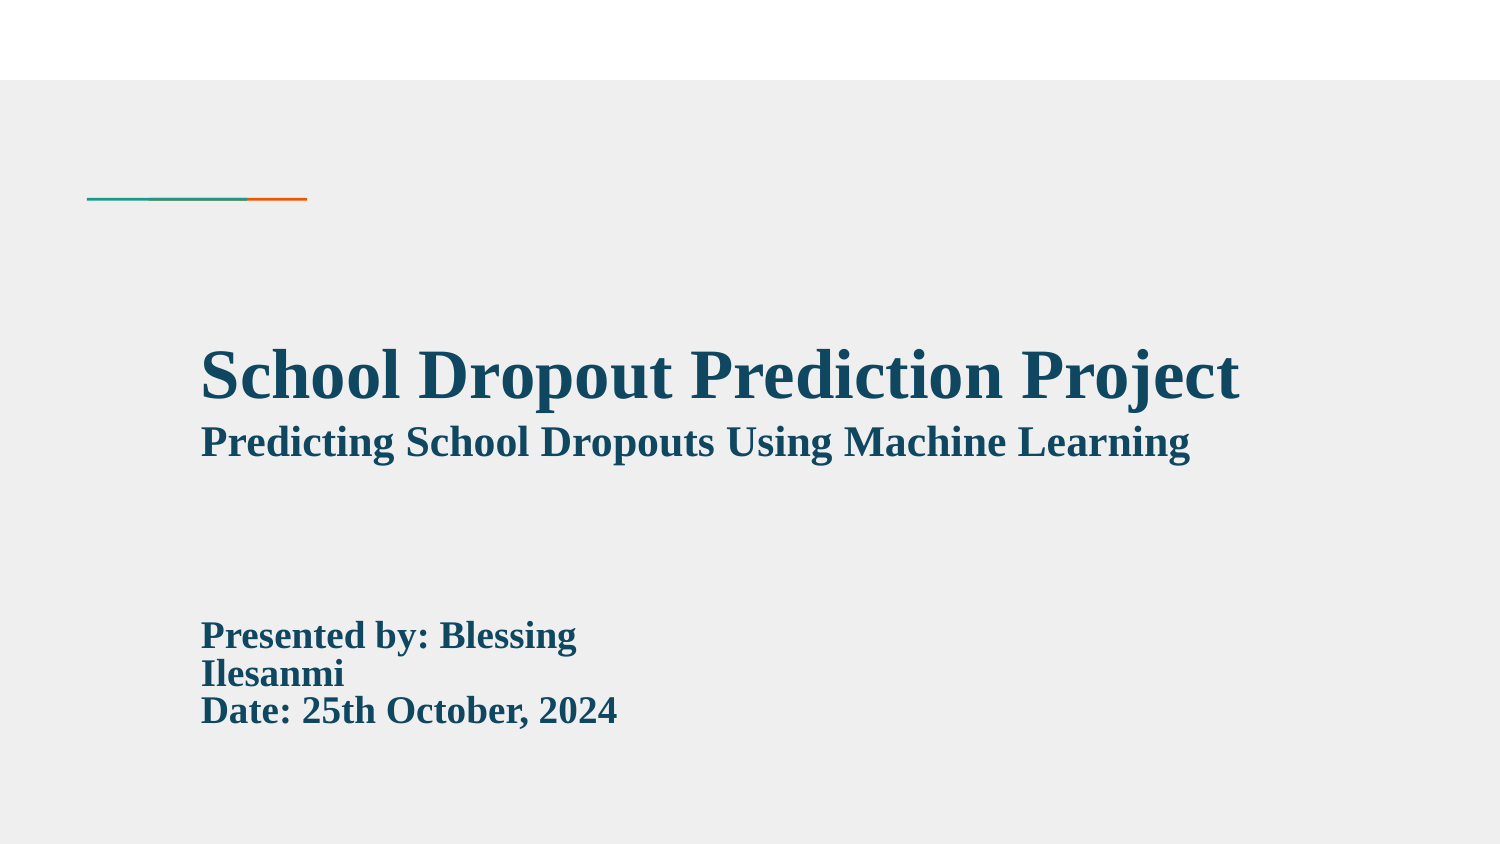

# School Dropout Prediction Project
Predicting School Dropouts Using Machine Learning
Presented by: Blessing Ilesanmi
Date: 25th October, 2024